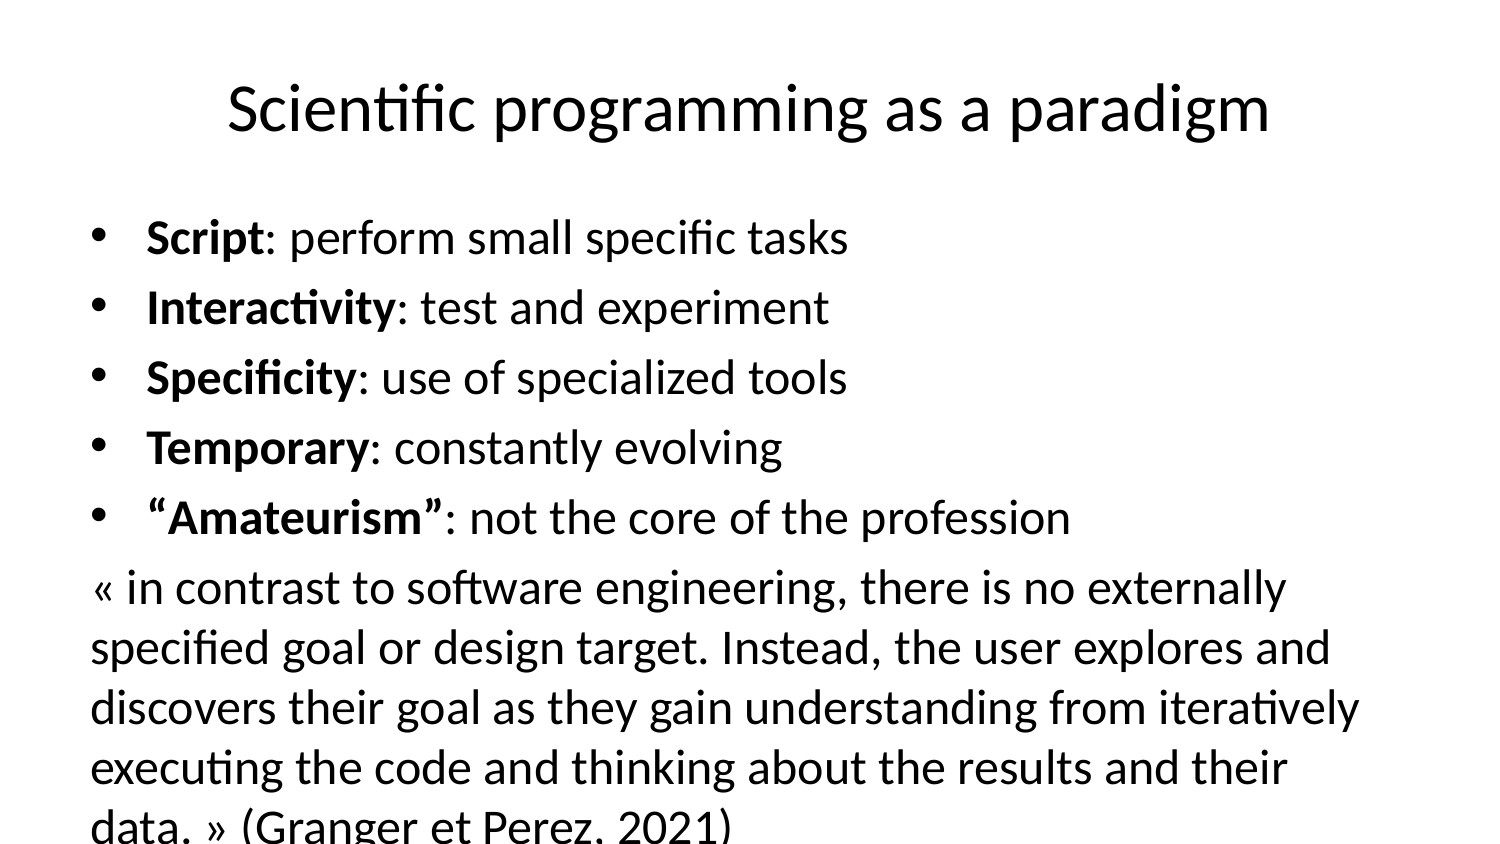

# Scientific programming as a paradigm
Script: perform small specific tasks
Interactivity: test and experiment
Specificity: use of specialized tools
Temporary: constantly evolving
“Amateurism”: not the core of the profession
« in contrast to software engineering, there is no externally specified goal or design target. Instead, the user explores and discovers their goal as they gain understanding from iteratively executing the code and thinking about the results and their data. » (Granger et Perez, 2021)